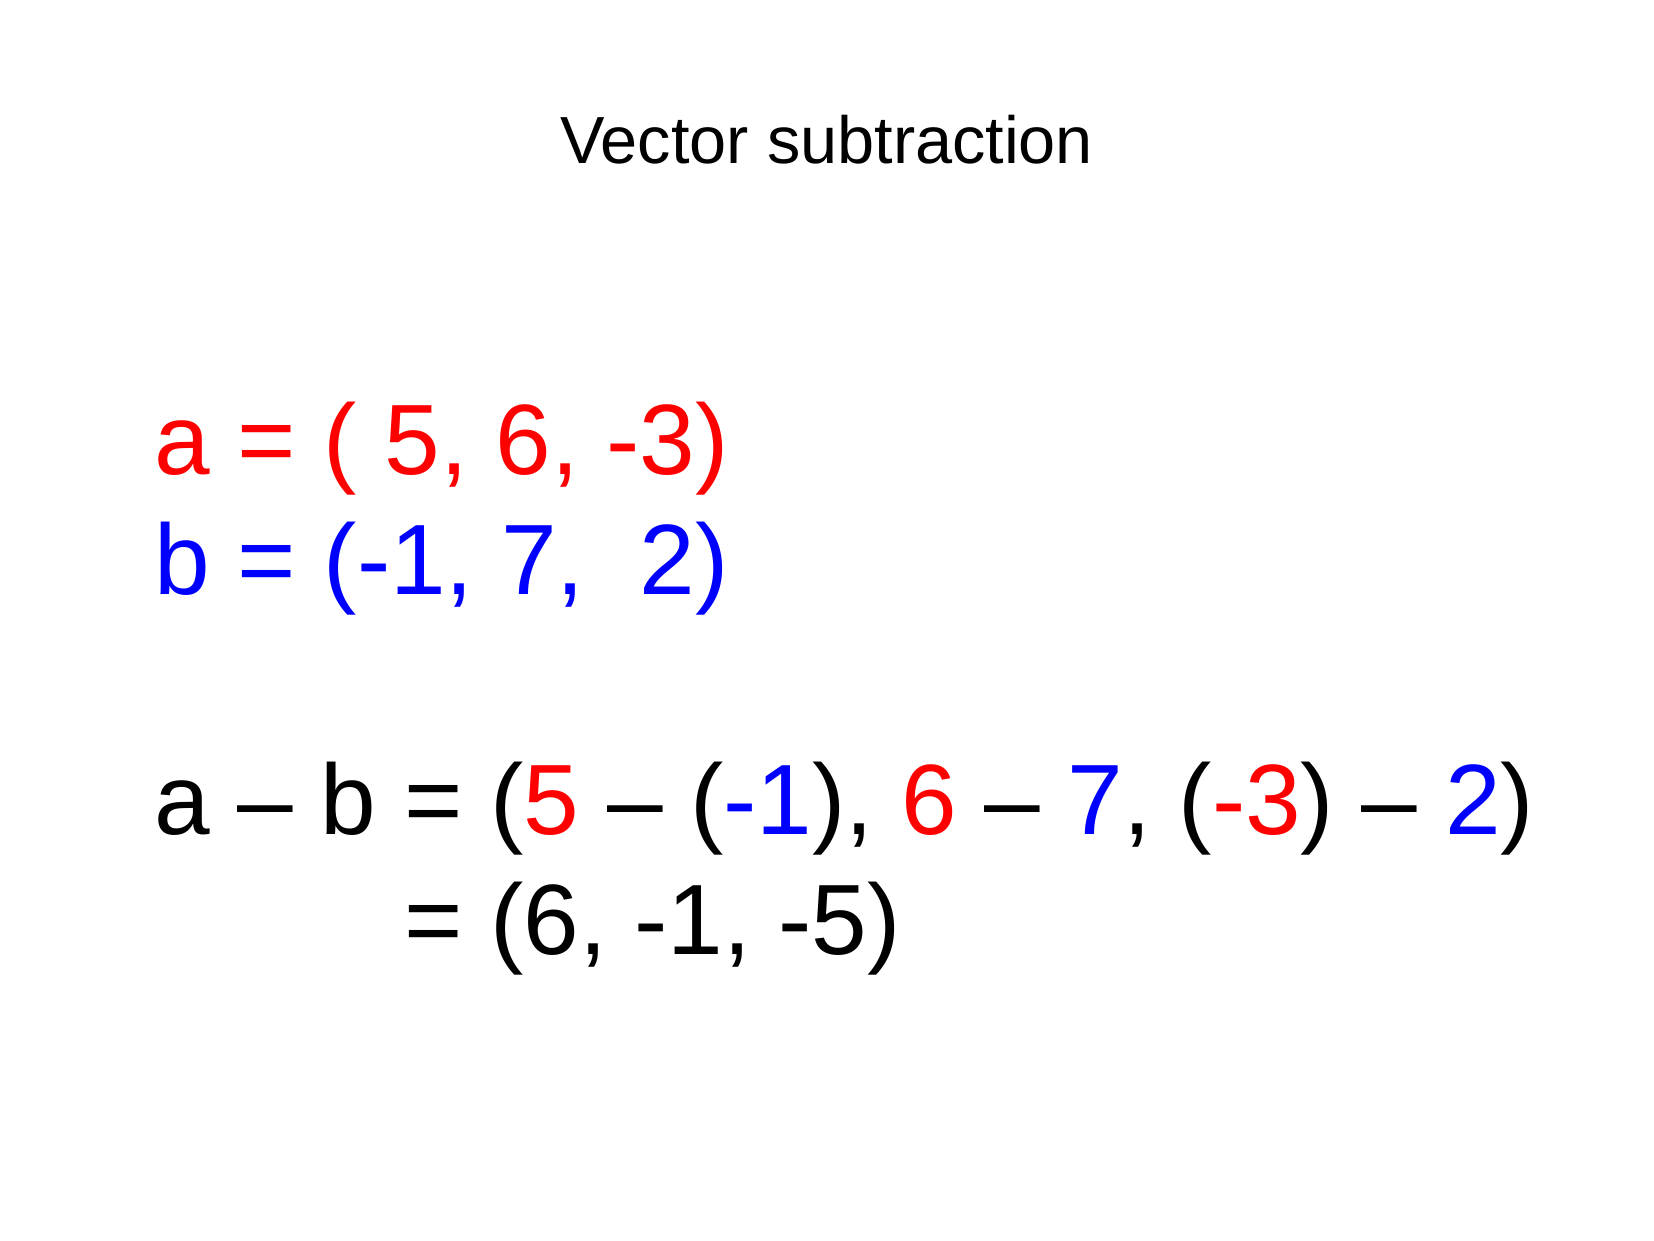

Vector subtraction
a = ( 5, 6, -3)
b = (-1, 7,  2)

a – b = (5 – (-1), 6 – 7, (-3) – 2)
         = (6, -1, -5)